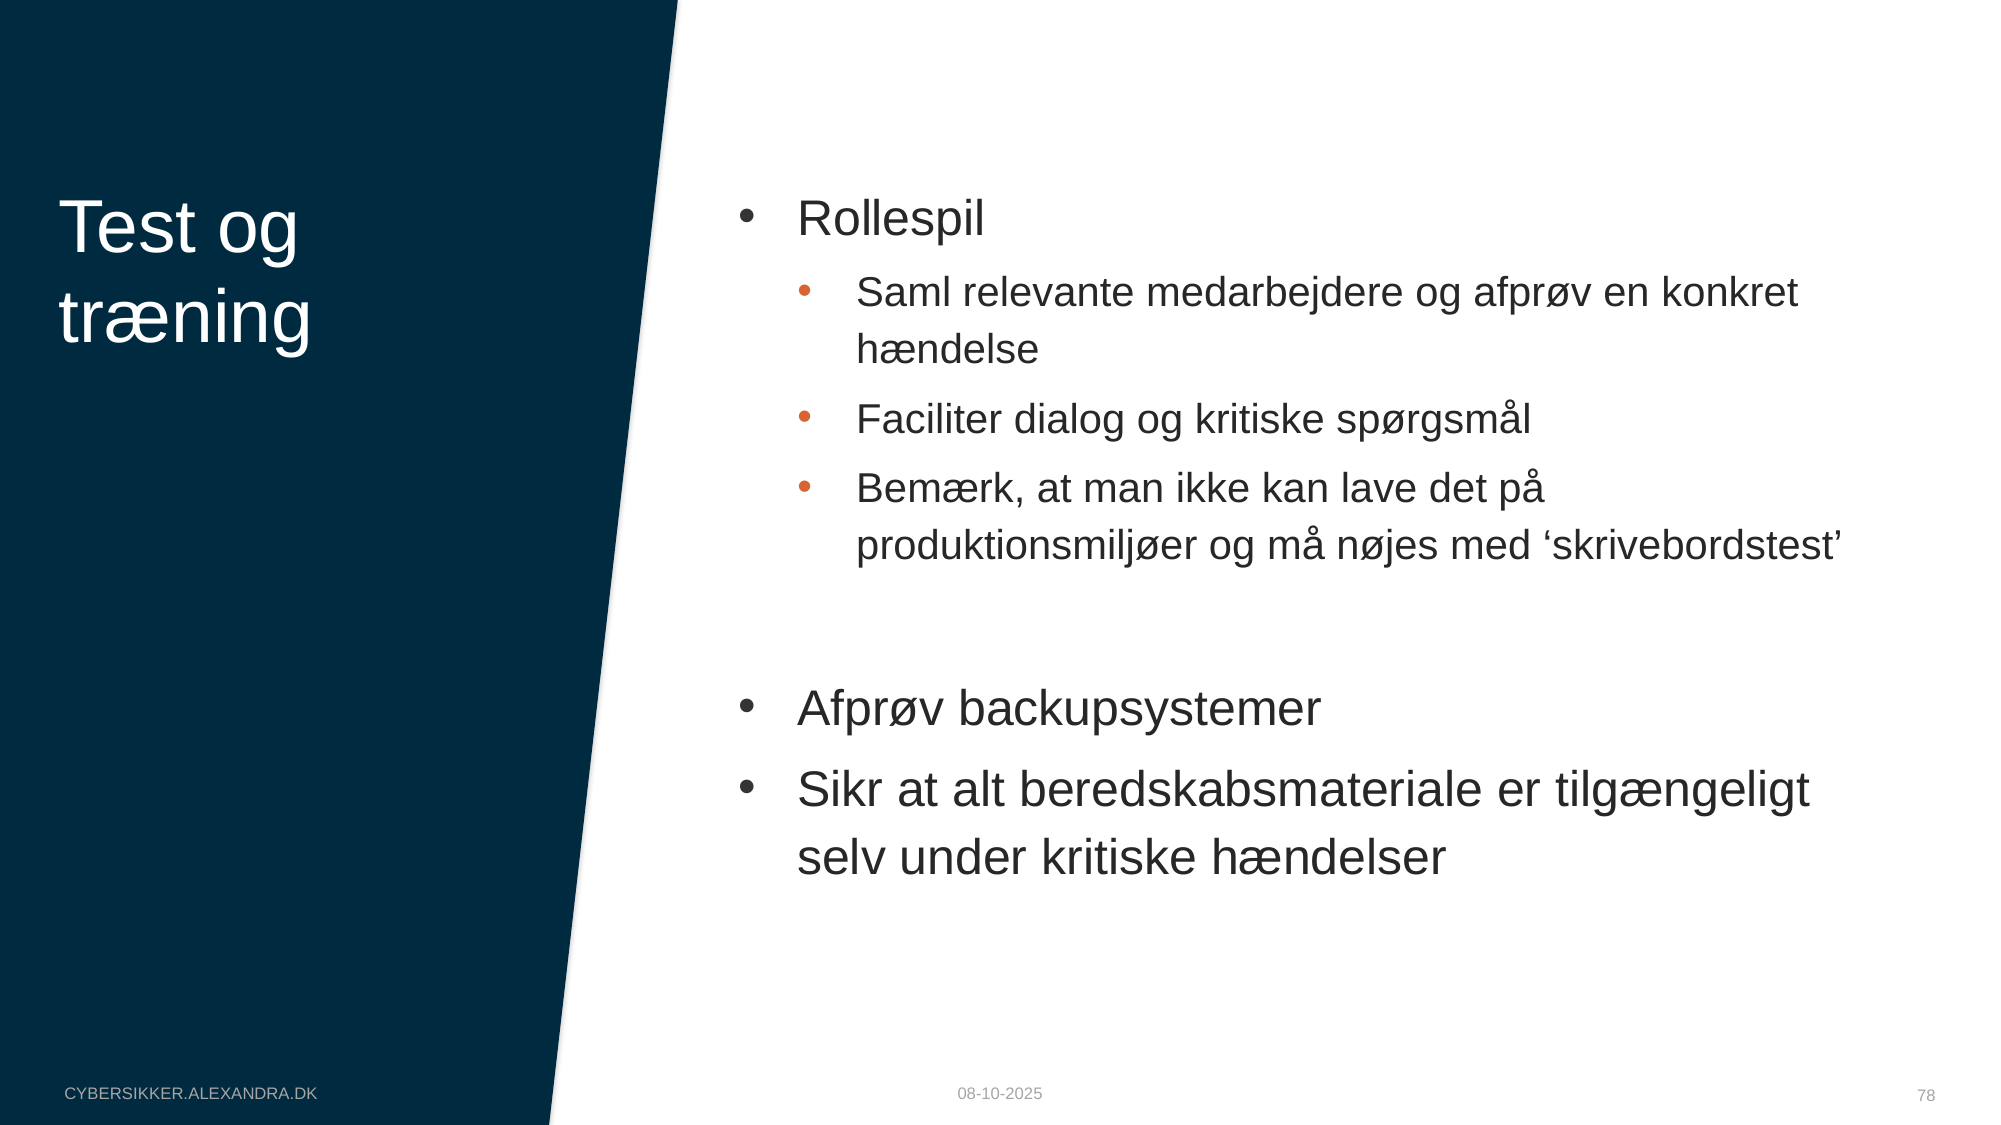

# Test og træning
Rollespil
Saml relevante medarbejdere og afprøv en konkret hændelse
Faciliter dialog og kritiske spørgsmål
Bemærk, at man ikke kan lave det på produktionsmiljøer og må nøjes med ‘skrivebordstest’

Afprøv backupsystemer
Sikr at alt beredskabsmateriale er tilgængeligt selv under kritiske hændelser

cybersikker.alexandra.dk
08-10-2025
78